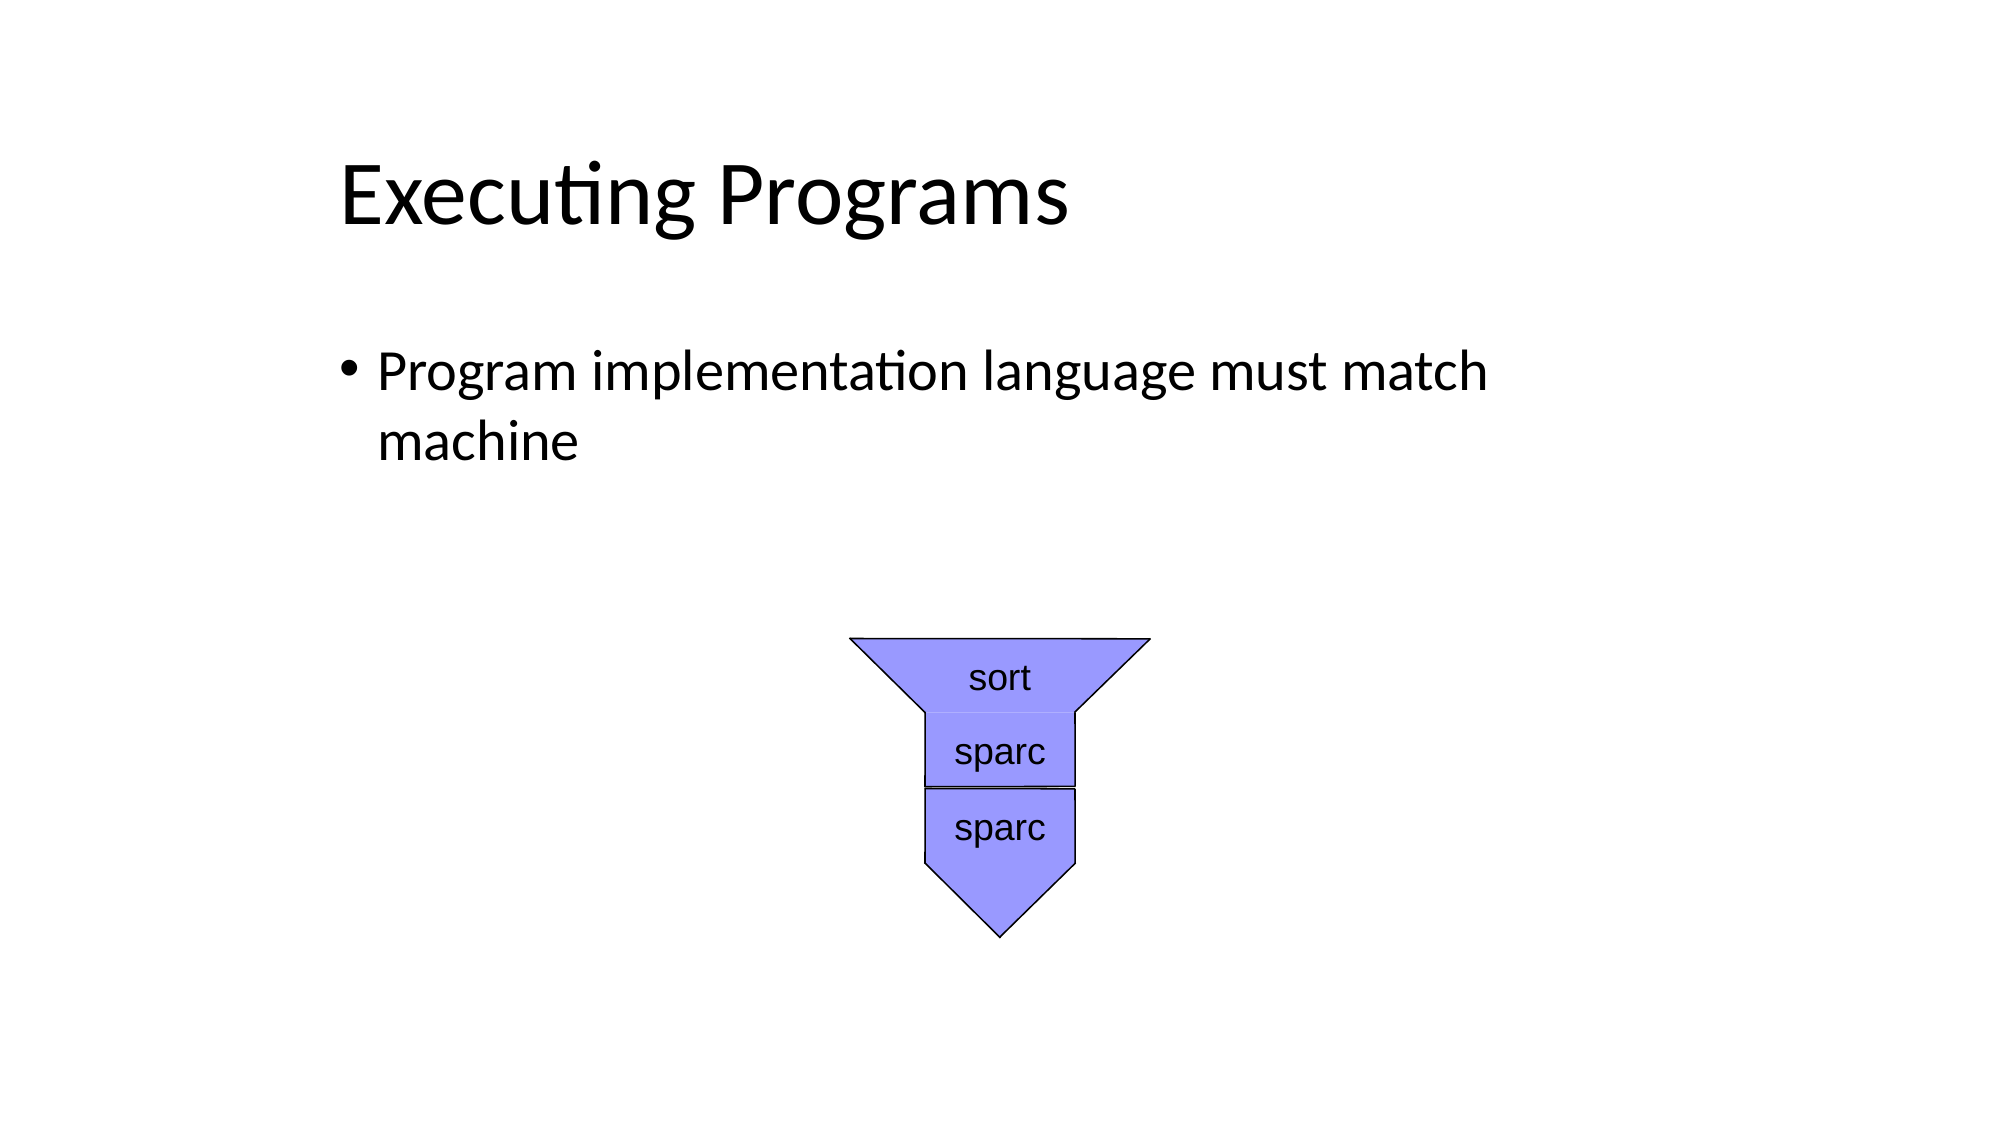

# Executing Programs
Program implementation language must match machine

sort

sparc

sparc